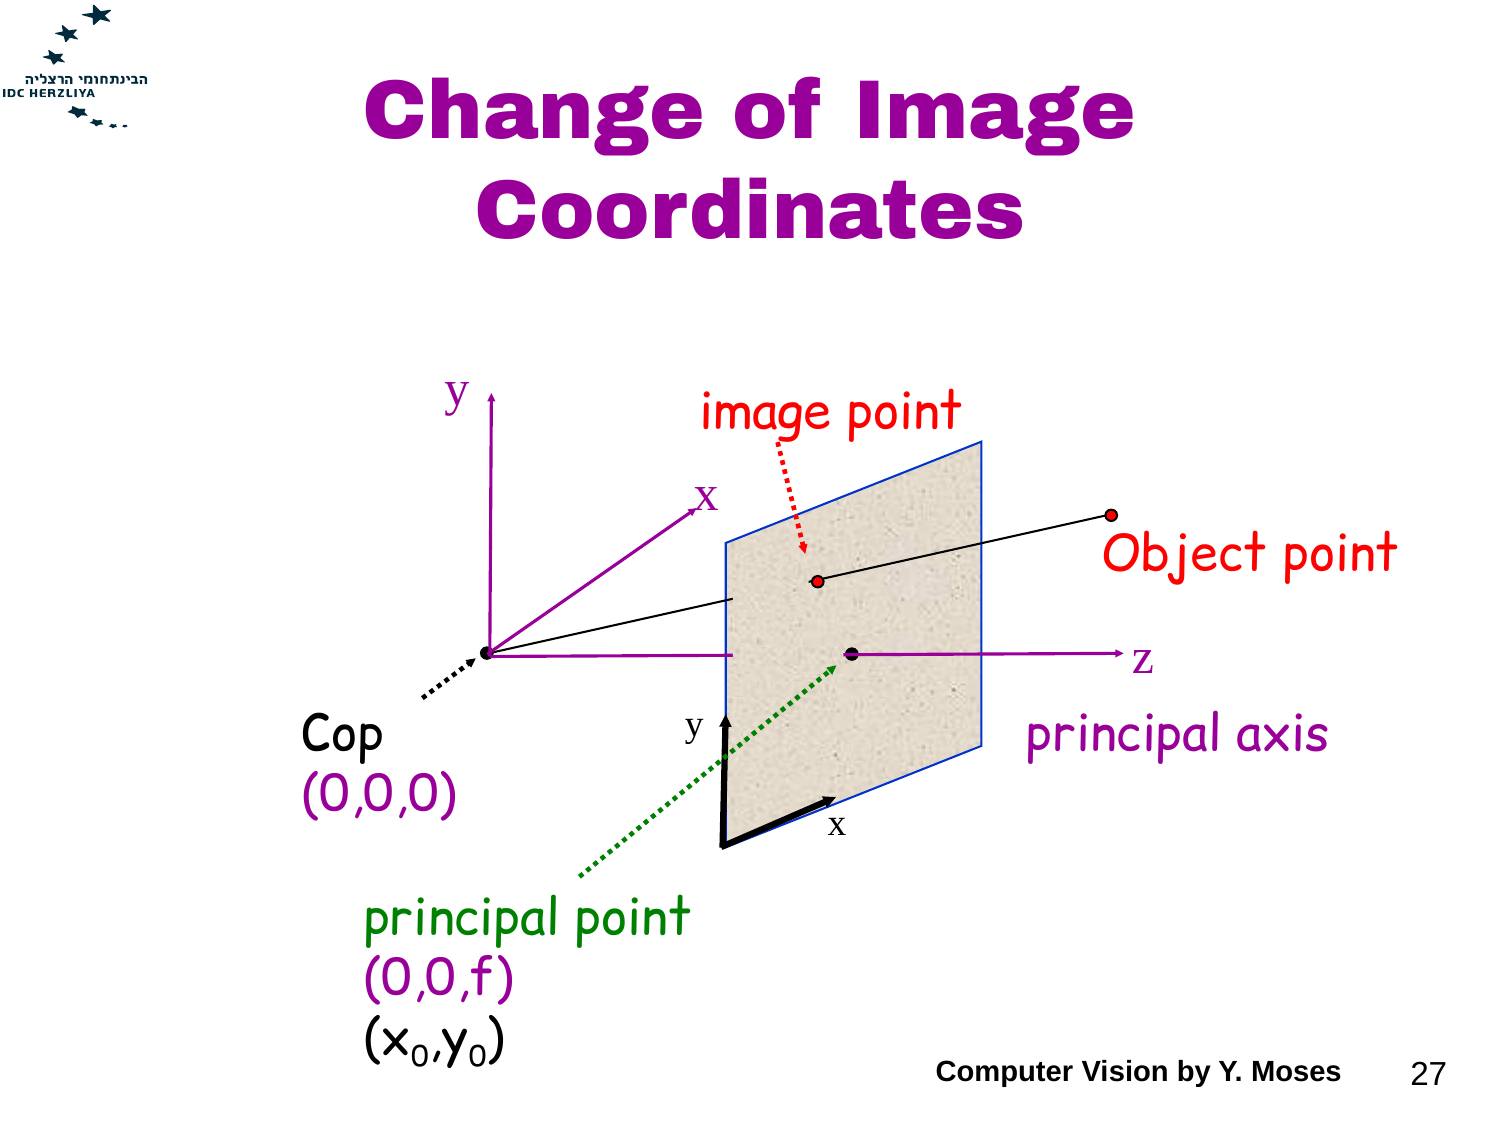

# Change of Image Coordinates
y

x

z

image point

Object point

principal point
(0,0,f)
(x0,y0)
y
principal axis
Cop
(0,0,0)

x

Computer Vision by Y. Moses
27